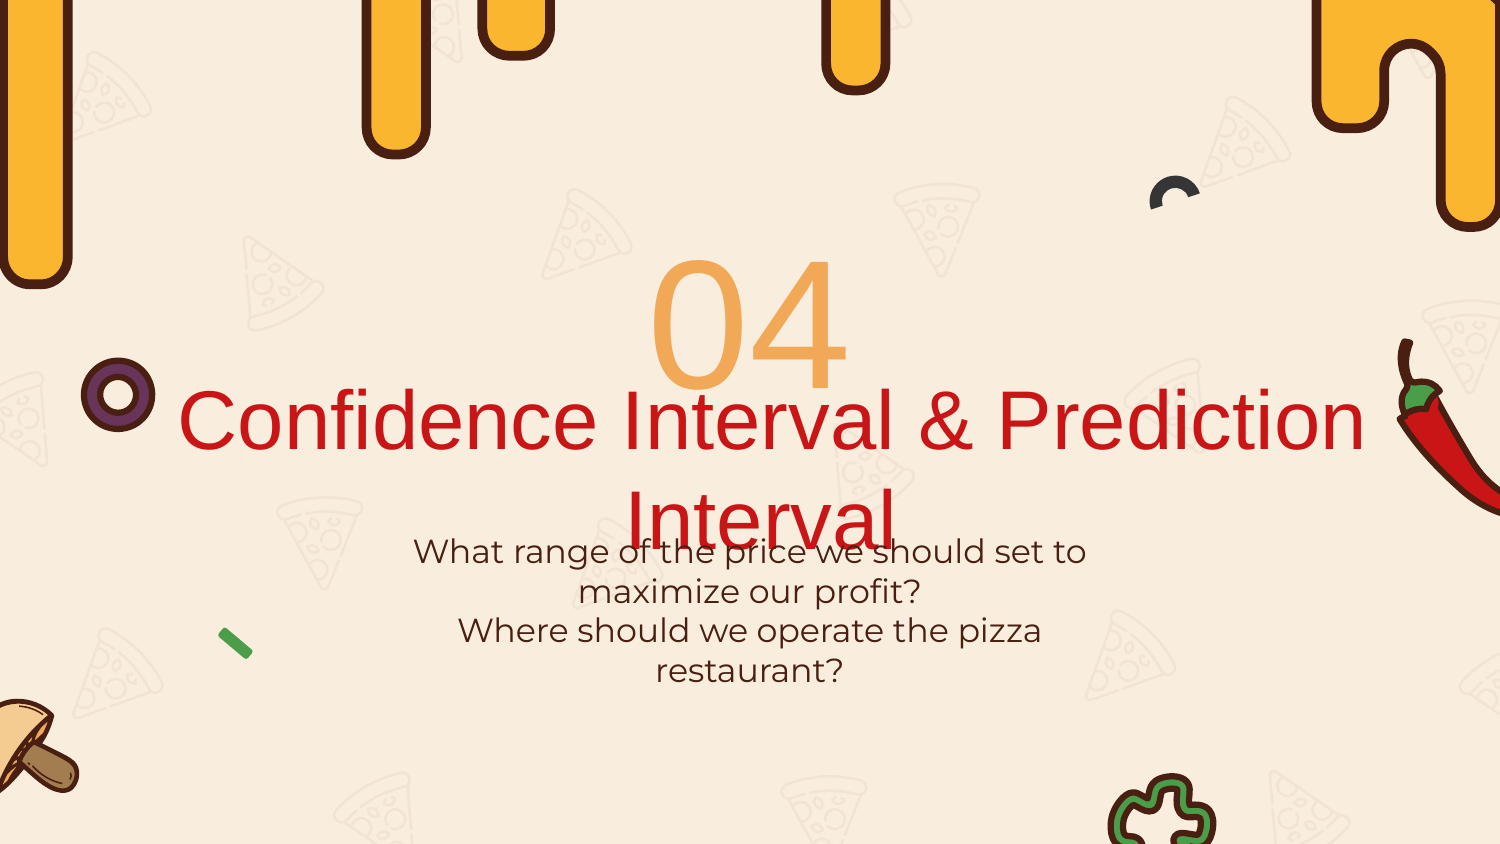

04
# Confidence Interval & Prediction Interval
What range of the price we should set to maximize our profit?
Where should we operate the pizza restaurant?